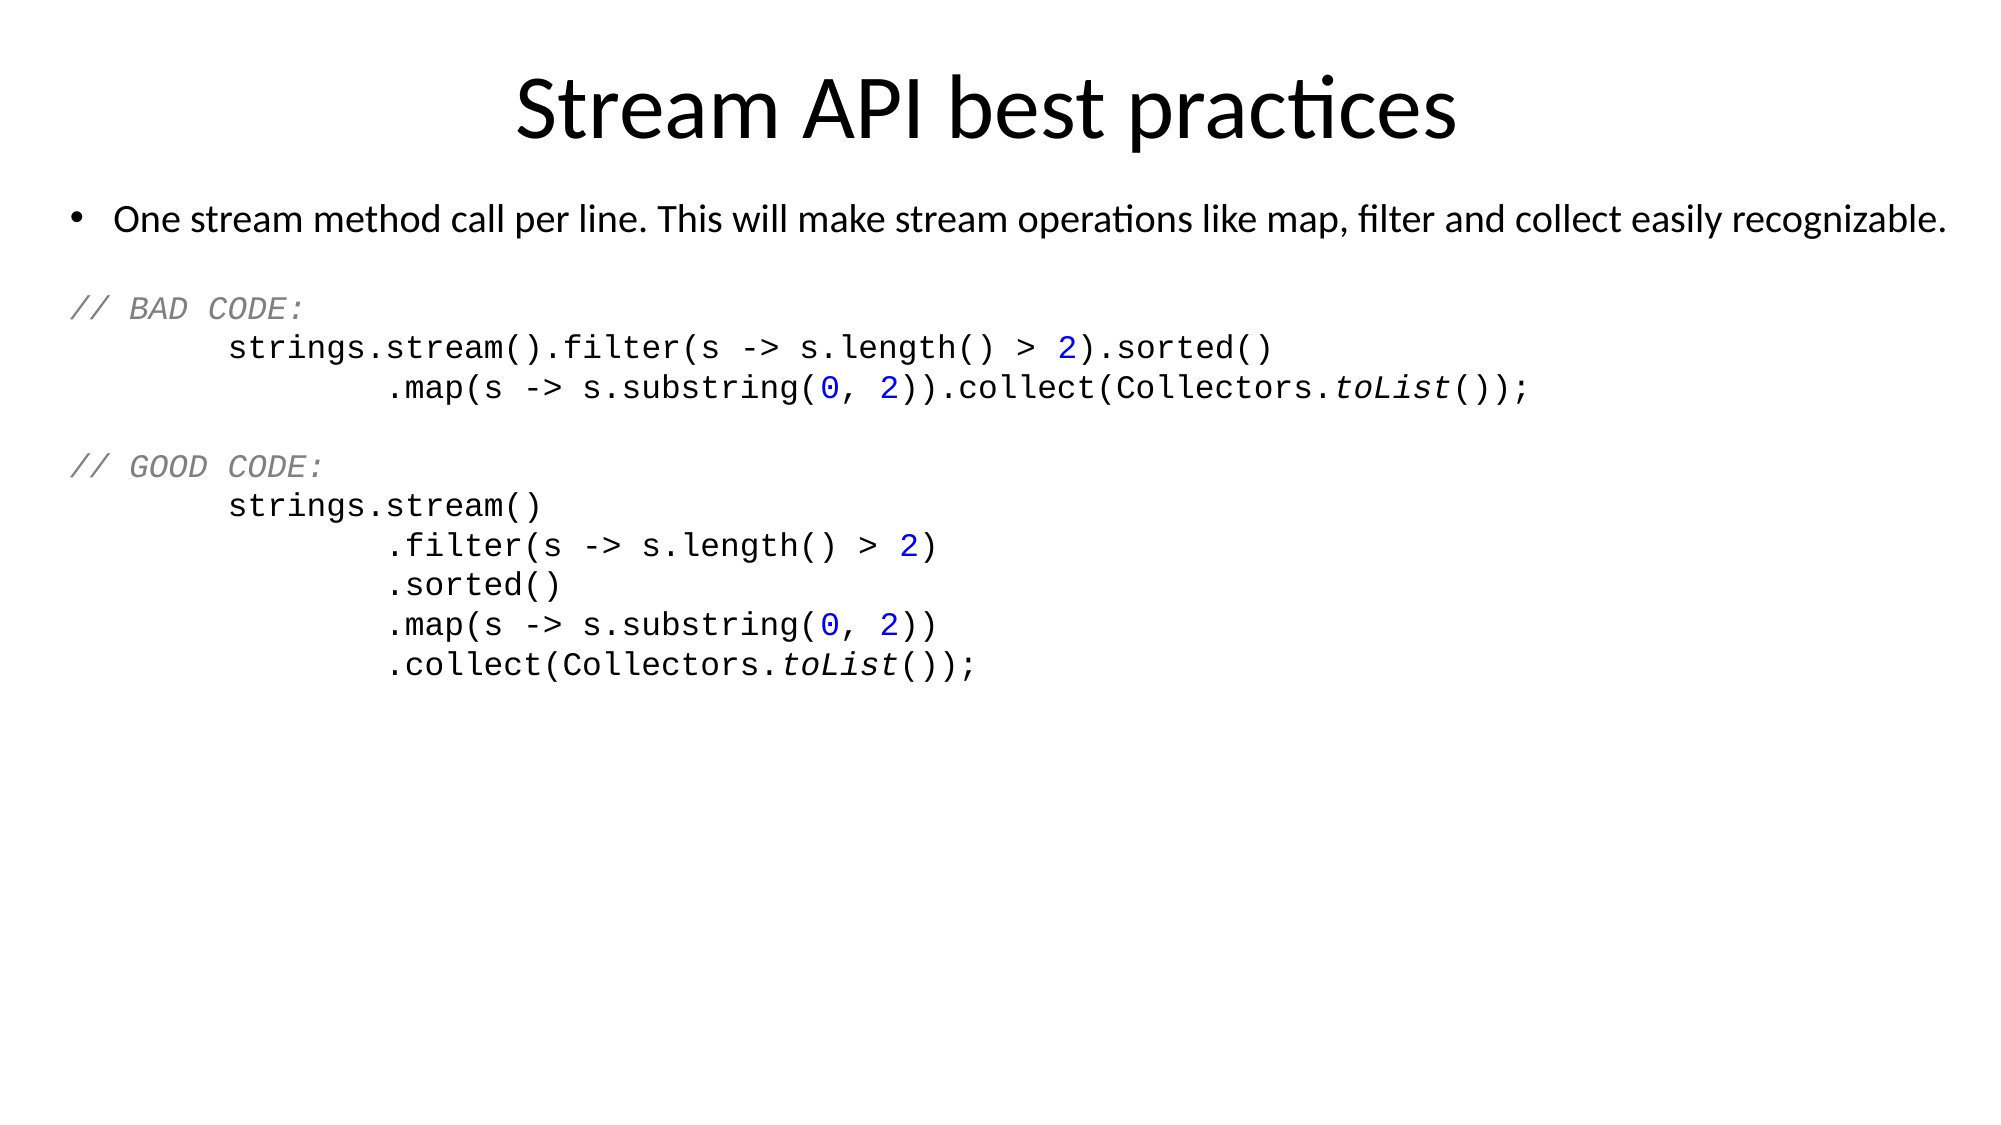

# Stream API best practices
One stream method call per line. This will make stream operations like map, filter and collect easily recognizable.

// BAD CODE:
        strings.stream().filter(s -> s.length() > 2).sorted()
                .map(s -> s.substring(0, 2)).collect(Collectors.toList());
// GOOD CODE:
        strings.stream()
                .filter(s -> s.length() > 2)
                .sorted()
                .map(s -> s.substring(0, 2))
                .collect(Collectors.toList());